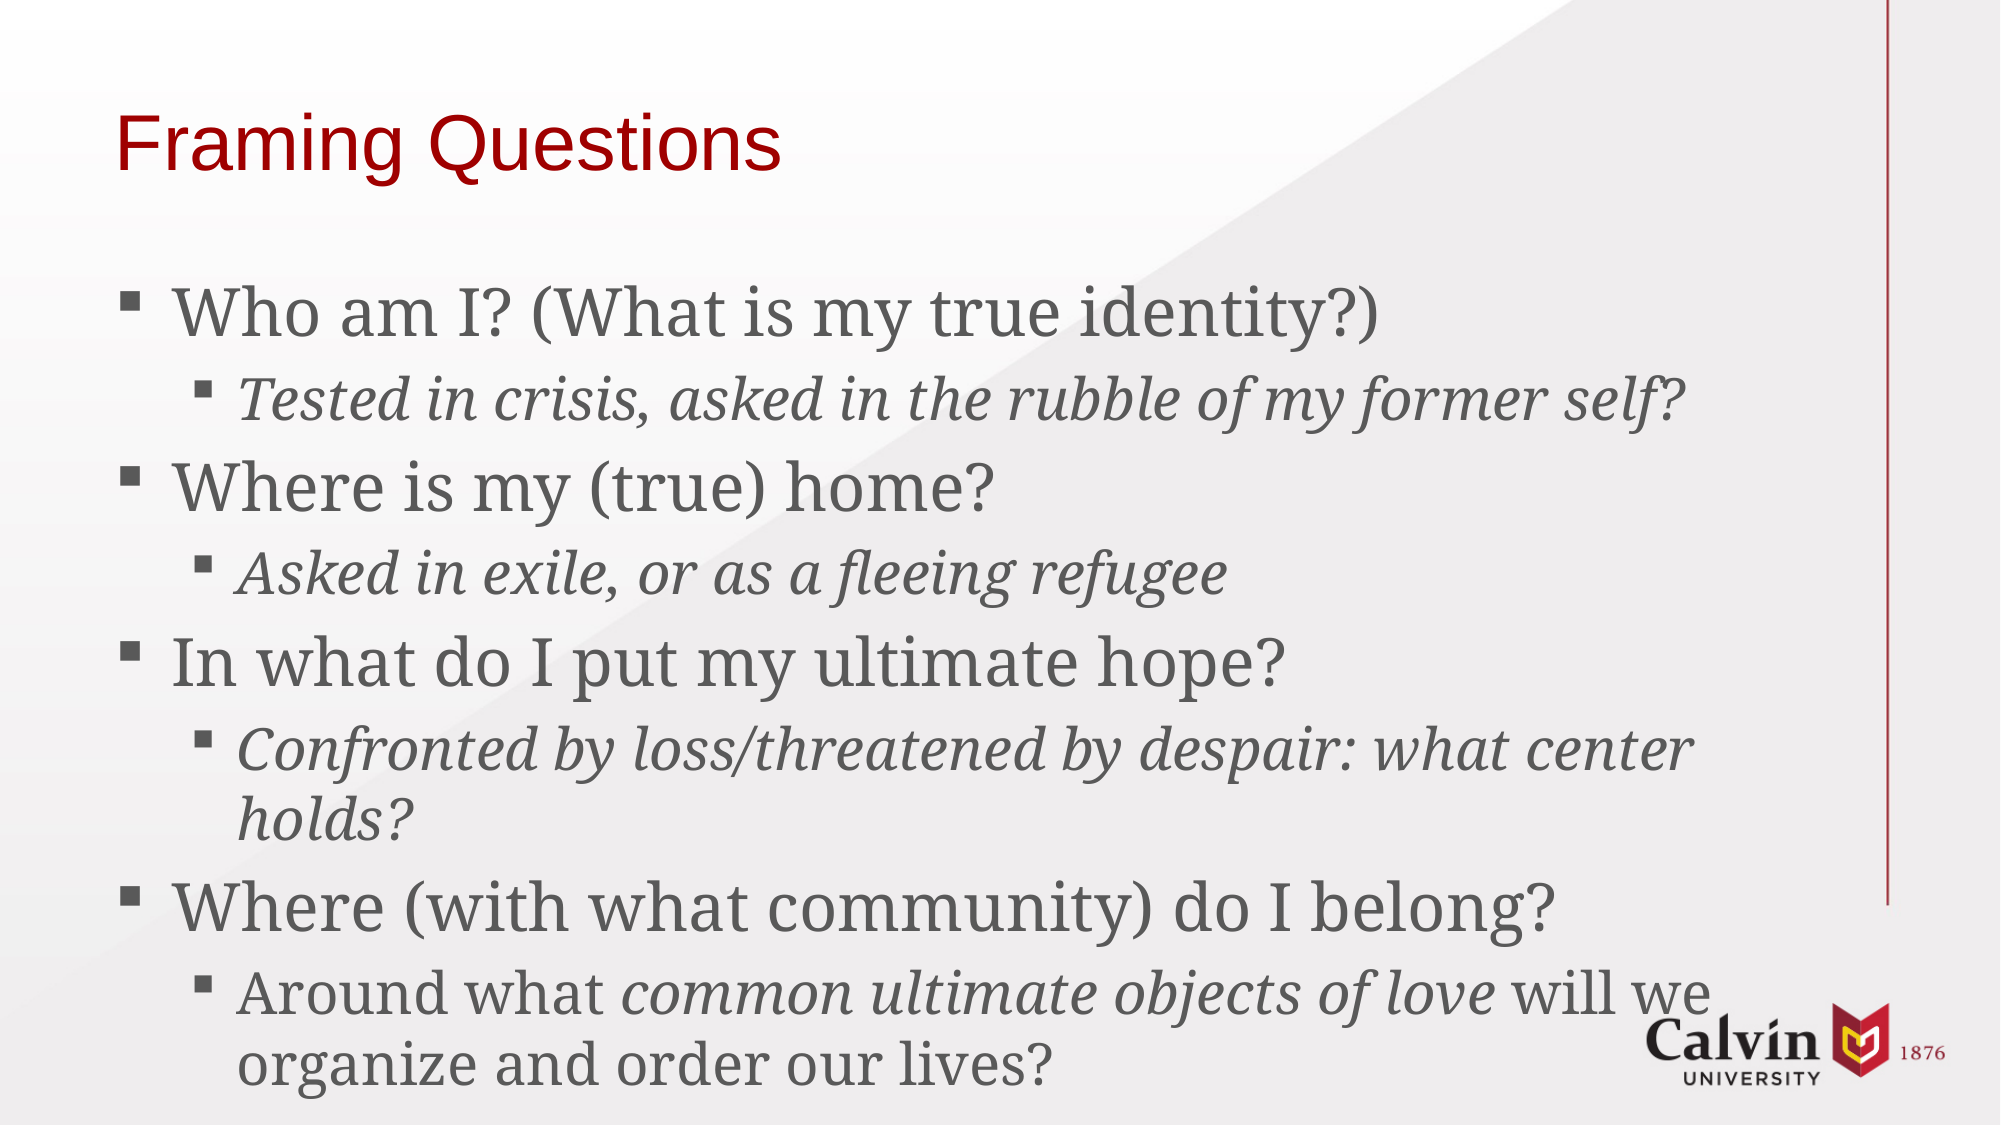

# Framing Questions
Who am I? (What is my true identity?)
Tested in crisis, asked in the rubble of my former self?
Where is my (true) home?
Asked in exile, or as a fleeing refugee
In what do I put my ultimate hope?
Confronted by loss/threatened by despair: what center holds?
Where (with what community) do I belong?
Around what common ultimate objects of love will we organize and order our lives?